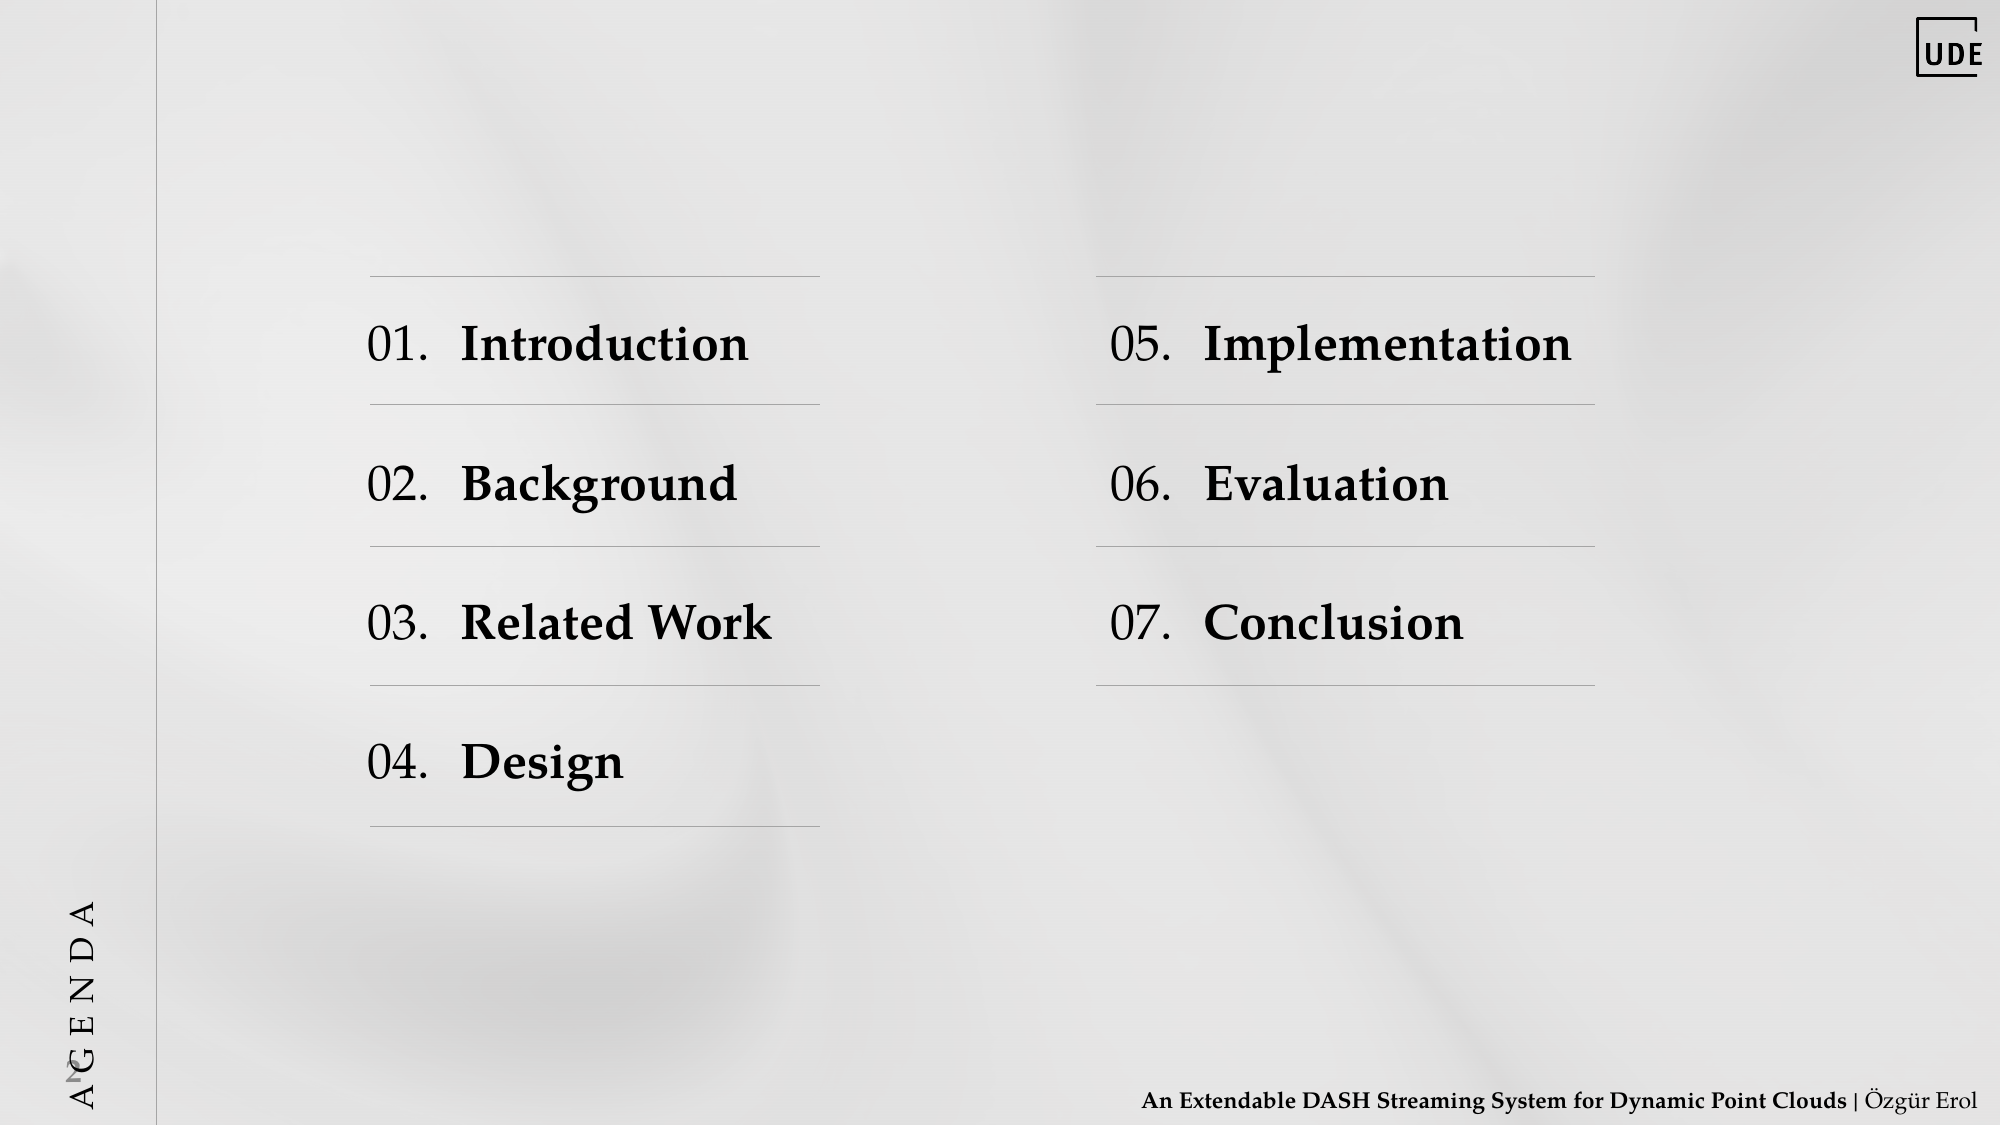

AGENDA
Implementation
01.
Introduction
05.
Evaluation
06.
02.
Background
07.
Conclusion
03.
Related Work
04.
Design
2